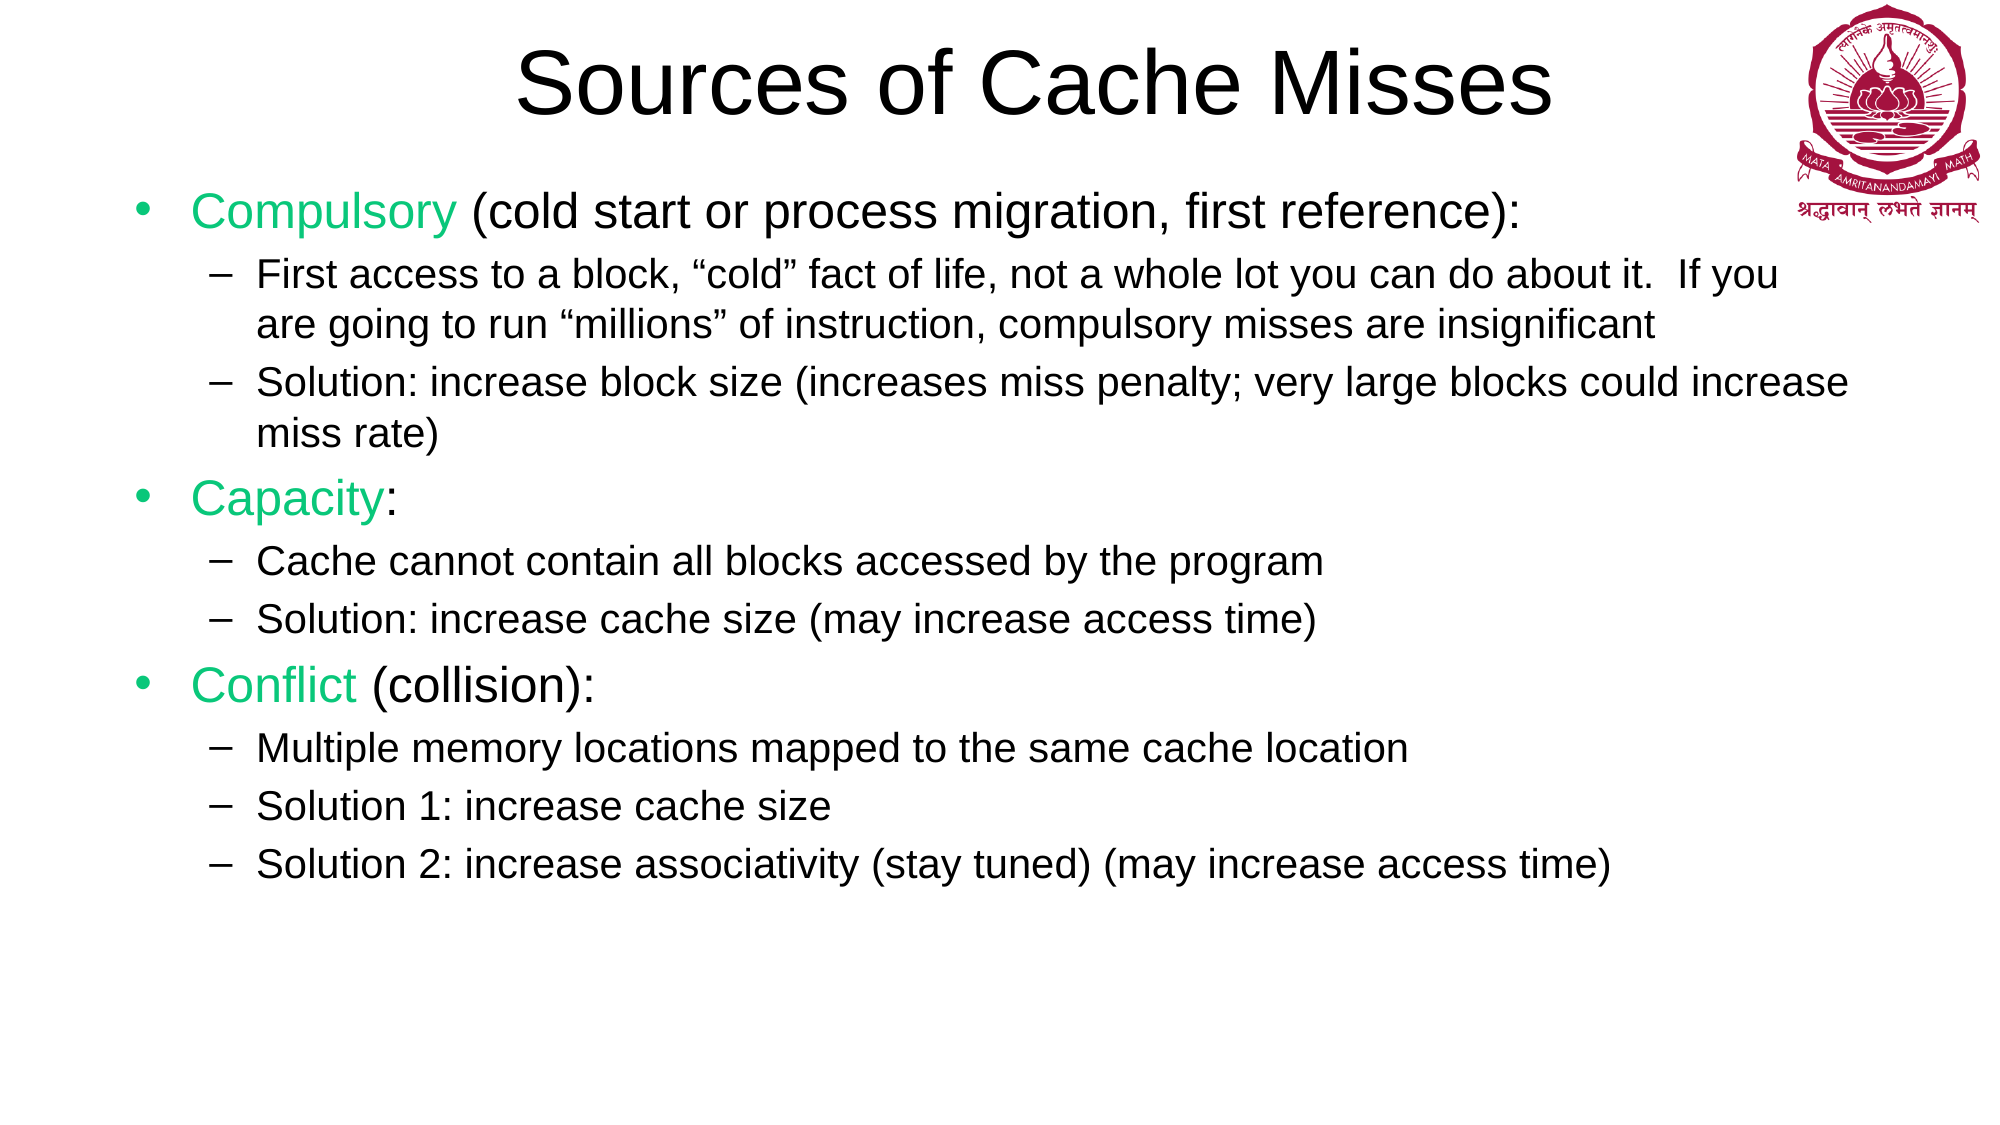

# Sources of Cache Misses
Compulsory (cold start or process migration, first reference):
First access to a block, “cold” fact of life, not a whole lot you can do about it.  If you are going to run “millions” of instruction, compulsory misses are insignificant
Solution: increase block size (increases miss penalty; very large blocks could increase miss rate)
Capacity:
Cache cannot contain all blocks accessed by the program
Solution: increase cache size (may increase access time)
Conflict (collision):
Multiple memory locations mapped to the same cache location
Solution 1: increase cache size
Solution 2: increase associativity (stay tuned) (may increase access time)